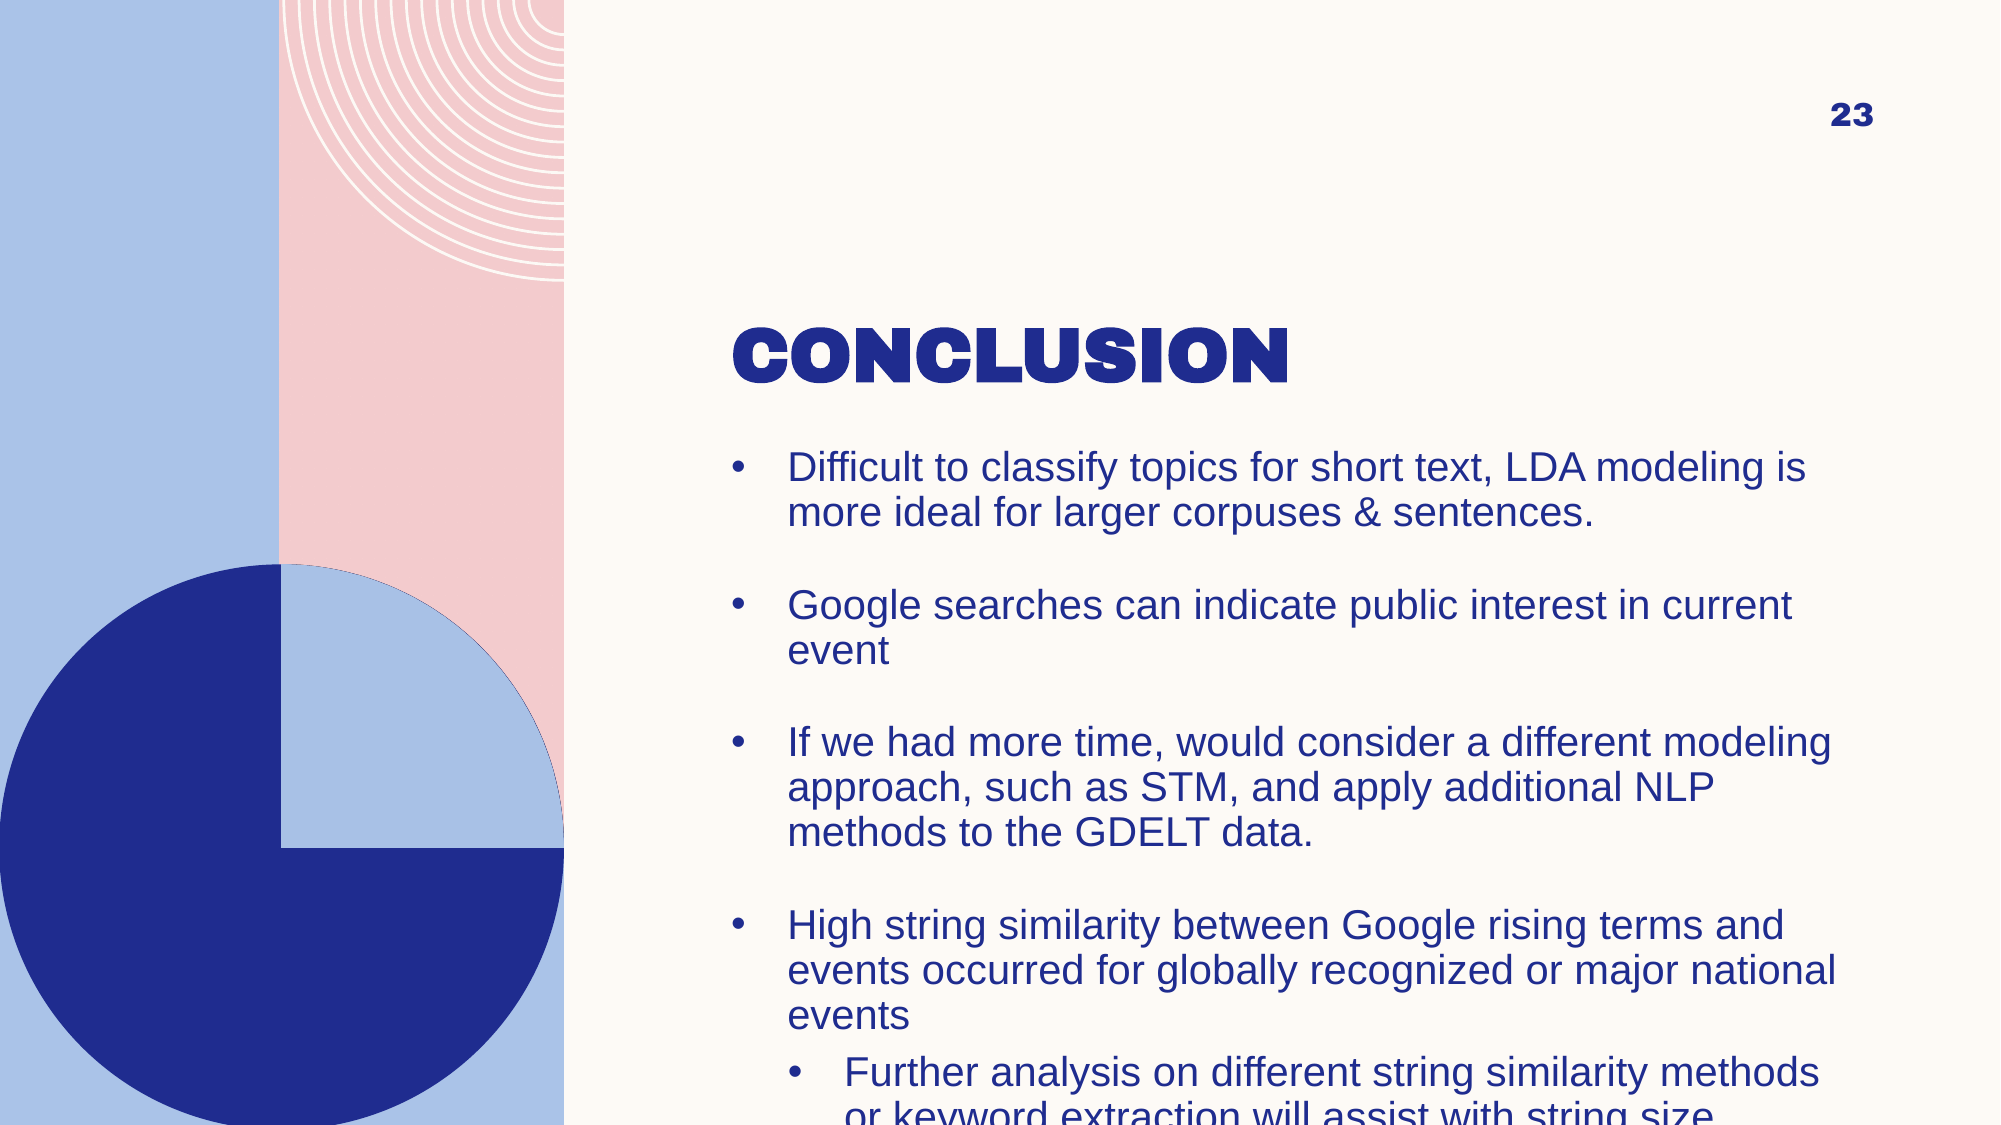

# Conclusion
23
Difficult to classify topics for short text, LDA modeling is more ideal for larger corpuses & sentences.

Google searches can indicate public interest in current event

If we had more time, would consider a different modeling approach, such as STM, and apply additional NLP methods to the GDELT data.

High string similarity between Google rising terms and events occurred for globally recognized or major national events
Further analysis on different string similarity methods or keyword extraction will assist with string size differences